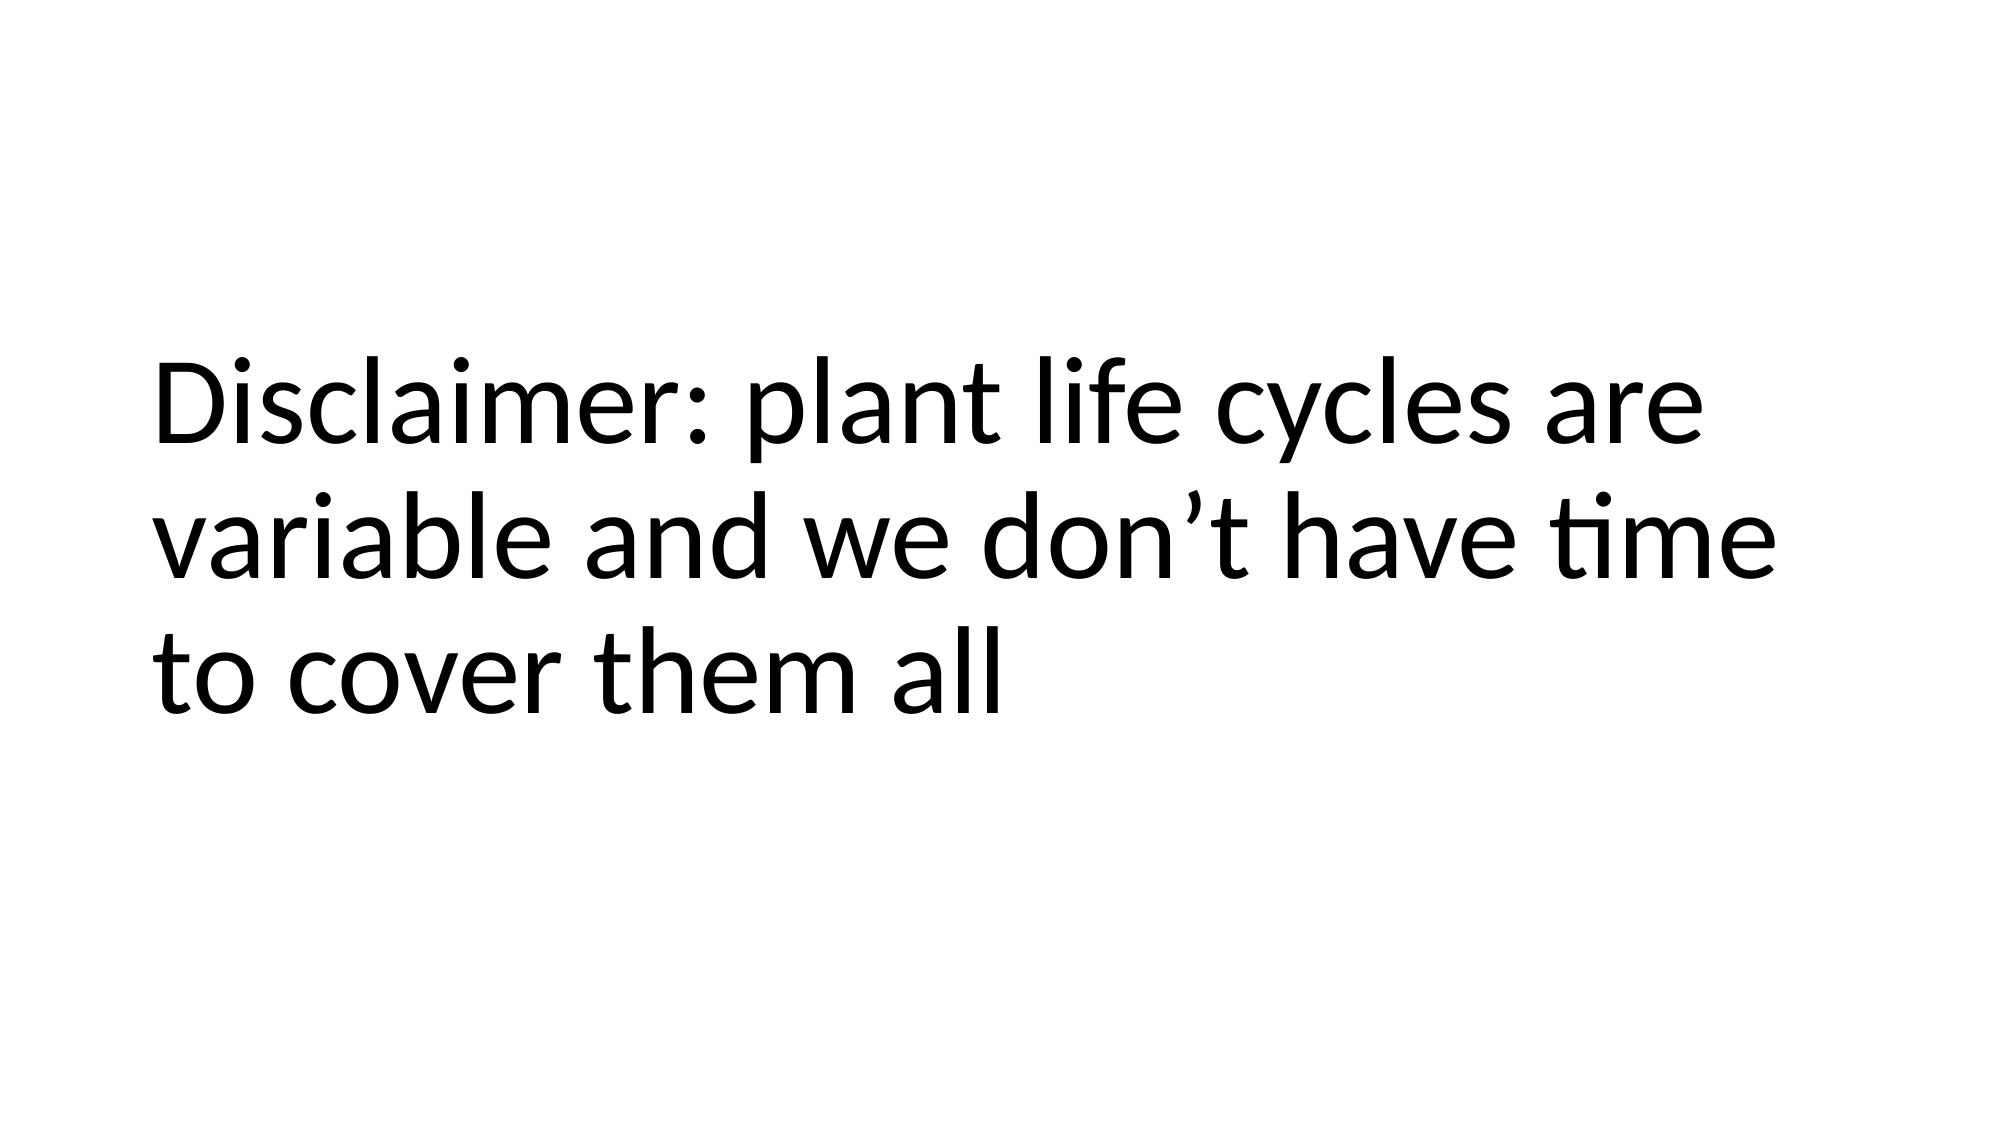

# Disclaimer: plant life cycles are variable and we don’t have time to cover them all